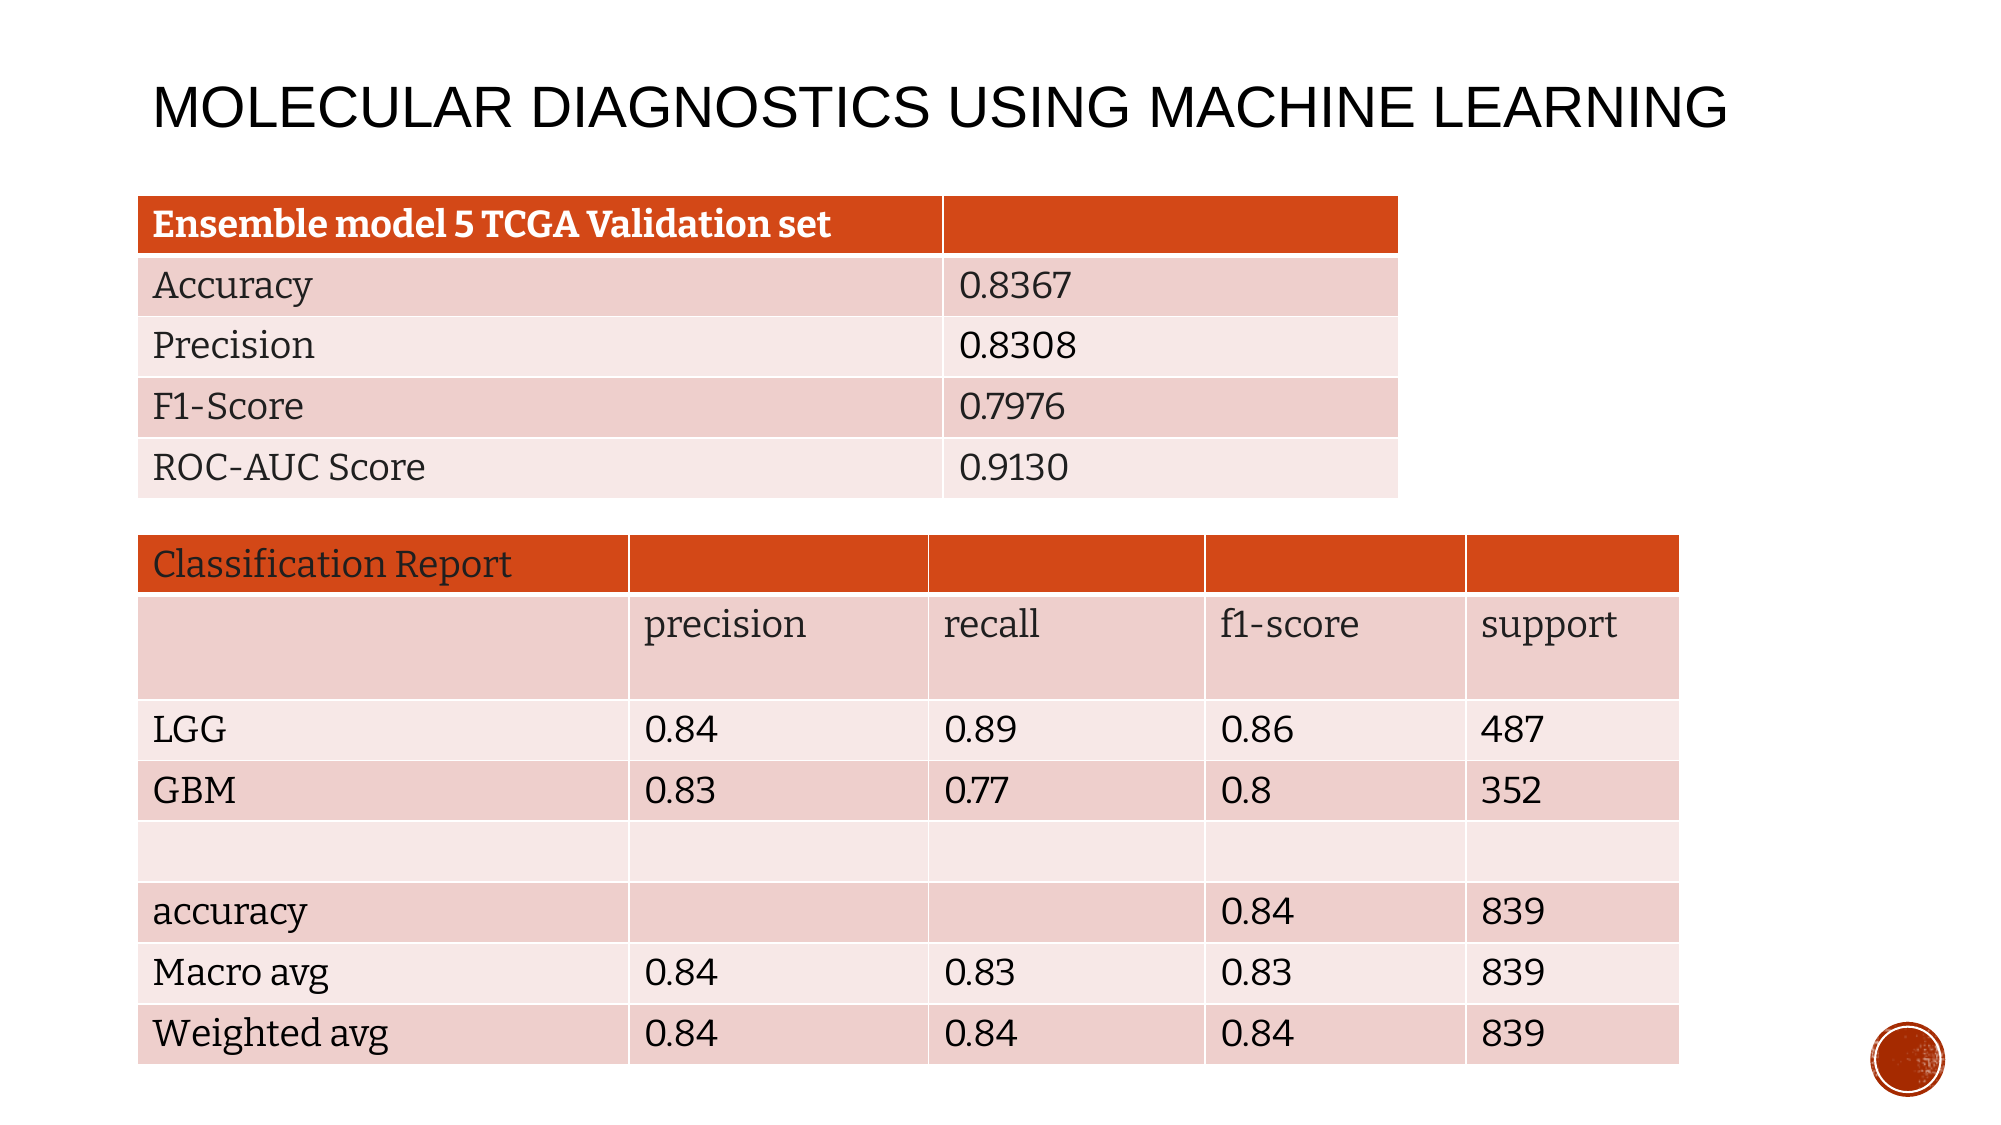

# Molecular diagnostics using machine learning
| Ensemble model 5 TCGA Validation set |  |
| --- | --- |
| Accuracy | 0.8367 |
| Precision | 0.8308 |
| F1-Score | 0.7976 |
| ROC-AUC Score | 0.9130 |
| Classification Report |  |  |  |  |
| --- | --- | --- | --- | --- |
|  | precision | recall | f1-score | support |
| LGG | 0.84 | 0.89 | 0.86 | 487 |
| GBM | 0.83 | 0.77 | 0.8 | 352 |
|  |  |  |  |  |
| accuracy |  |  | 0.84 | 839 |
| Macro avg | 0.84 | 0.83 | 0.83 | 839 |
| Weighted avg | 0.84 | 0.84 | 0.84 | 839 |